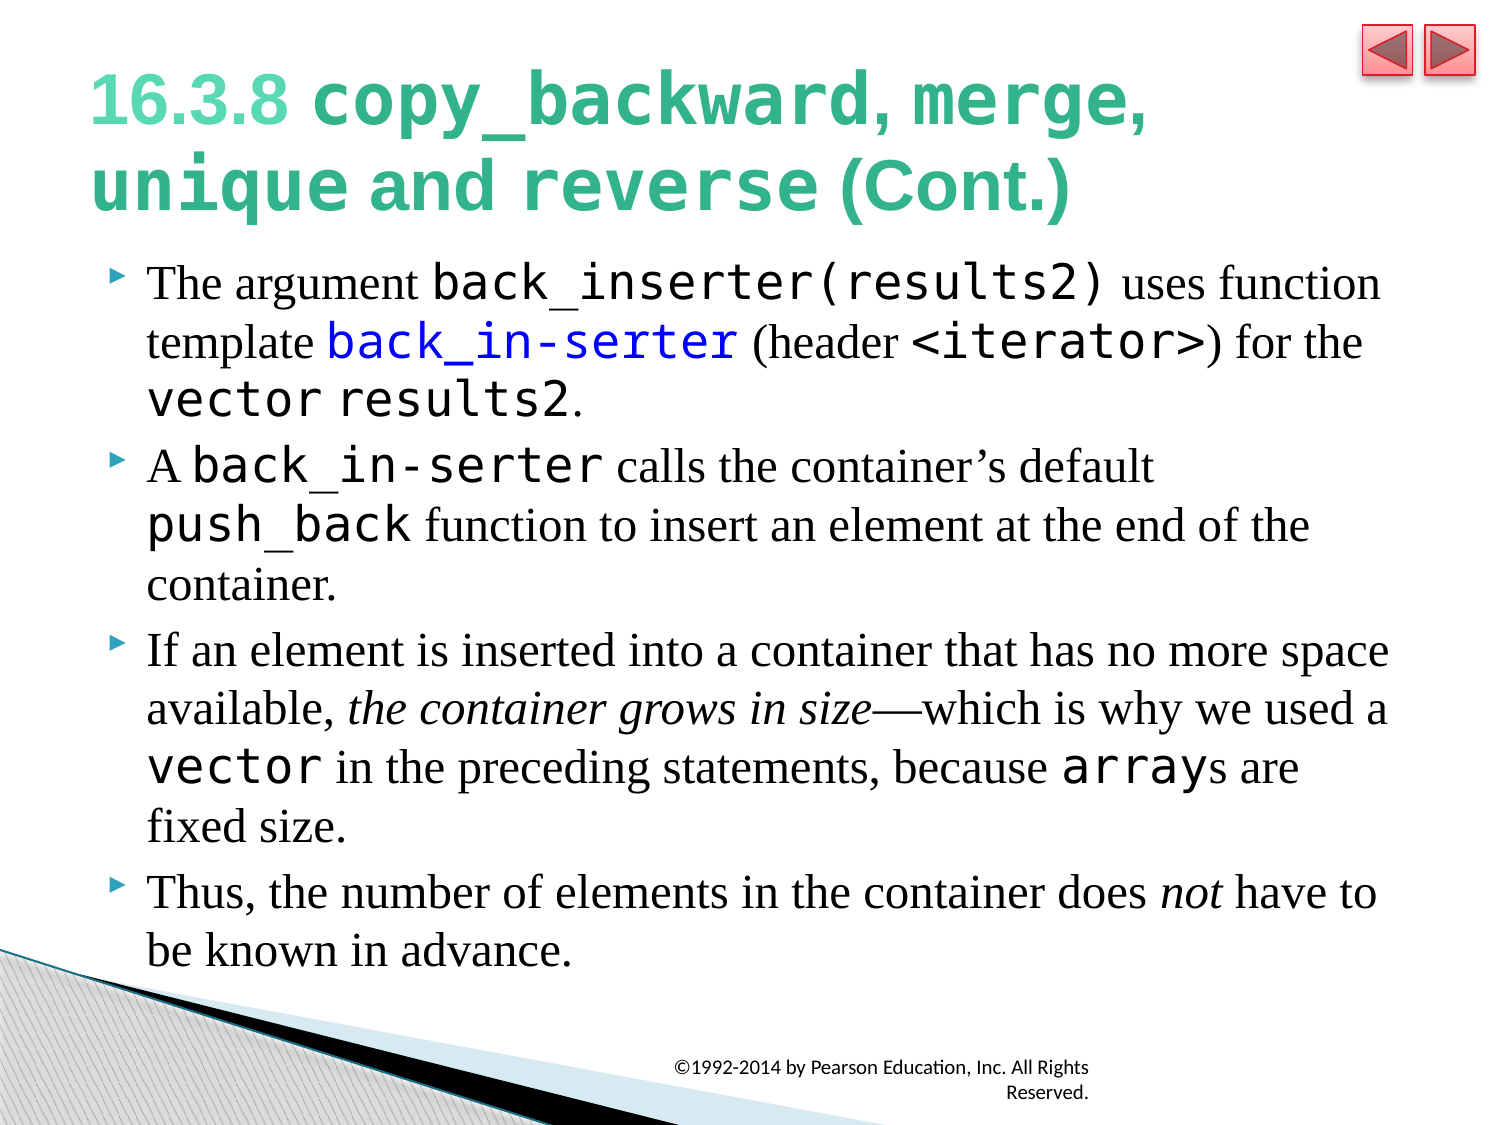

# 16.3.8 copy_backward, merge, unique and reverse (Cont.)
The argument back_inserter(results2) uses function template back_in-serter (header <iterator>) for the vector results2.
A back_in-serter calls the container’s default push_back function to insert an element at the end of the container.
If an element is inserted into a container that has no more space available, the container grows in size—which is why we used a vector in the preceding statements, because arrays are fixed size.
Thus, the number of elements in the container does not have to be known in advance.
©1992-2014 by Pearson Education, Inc. All Rights Reserved.